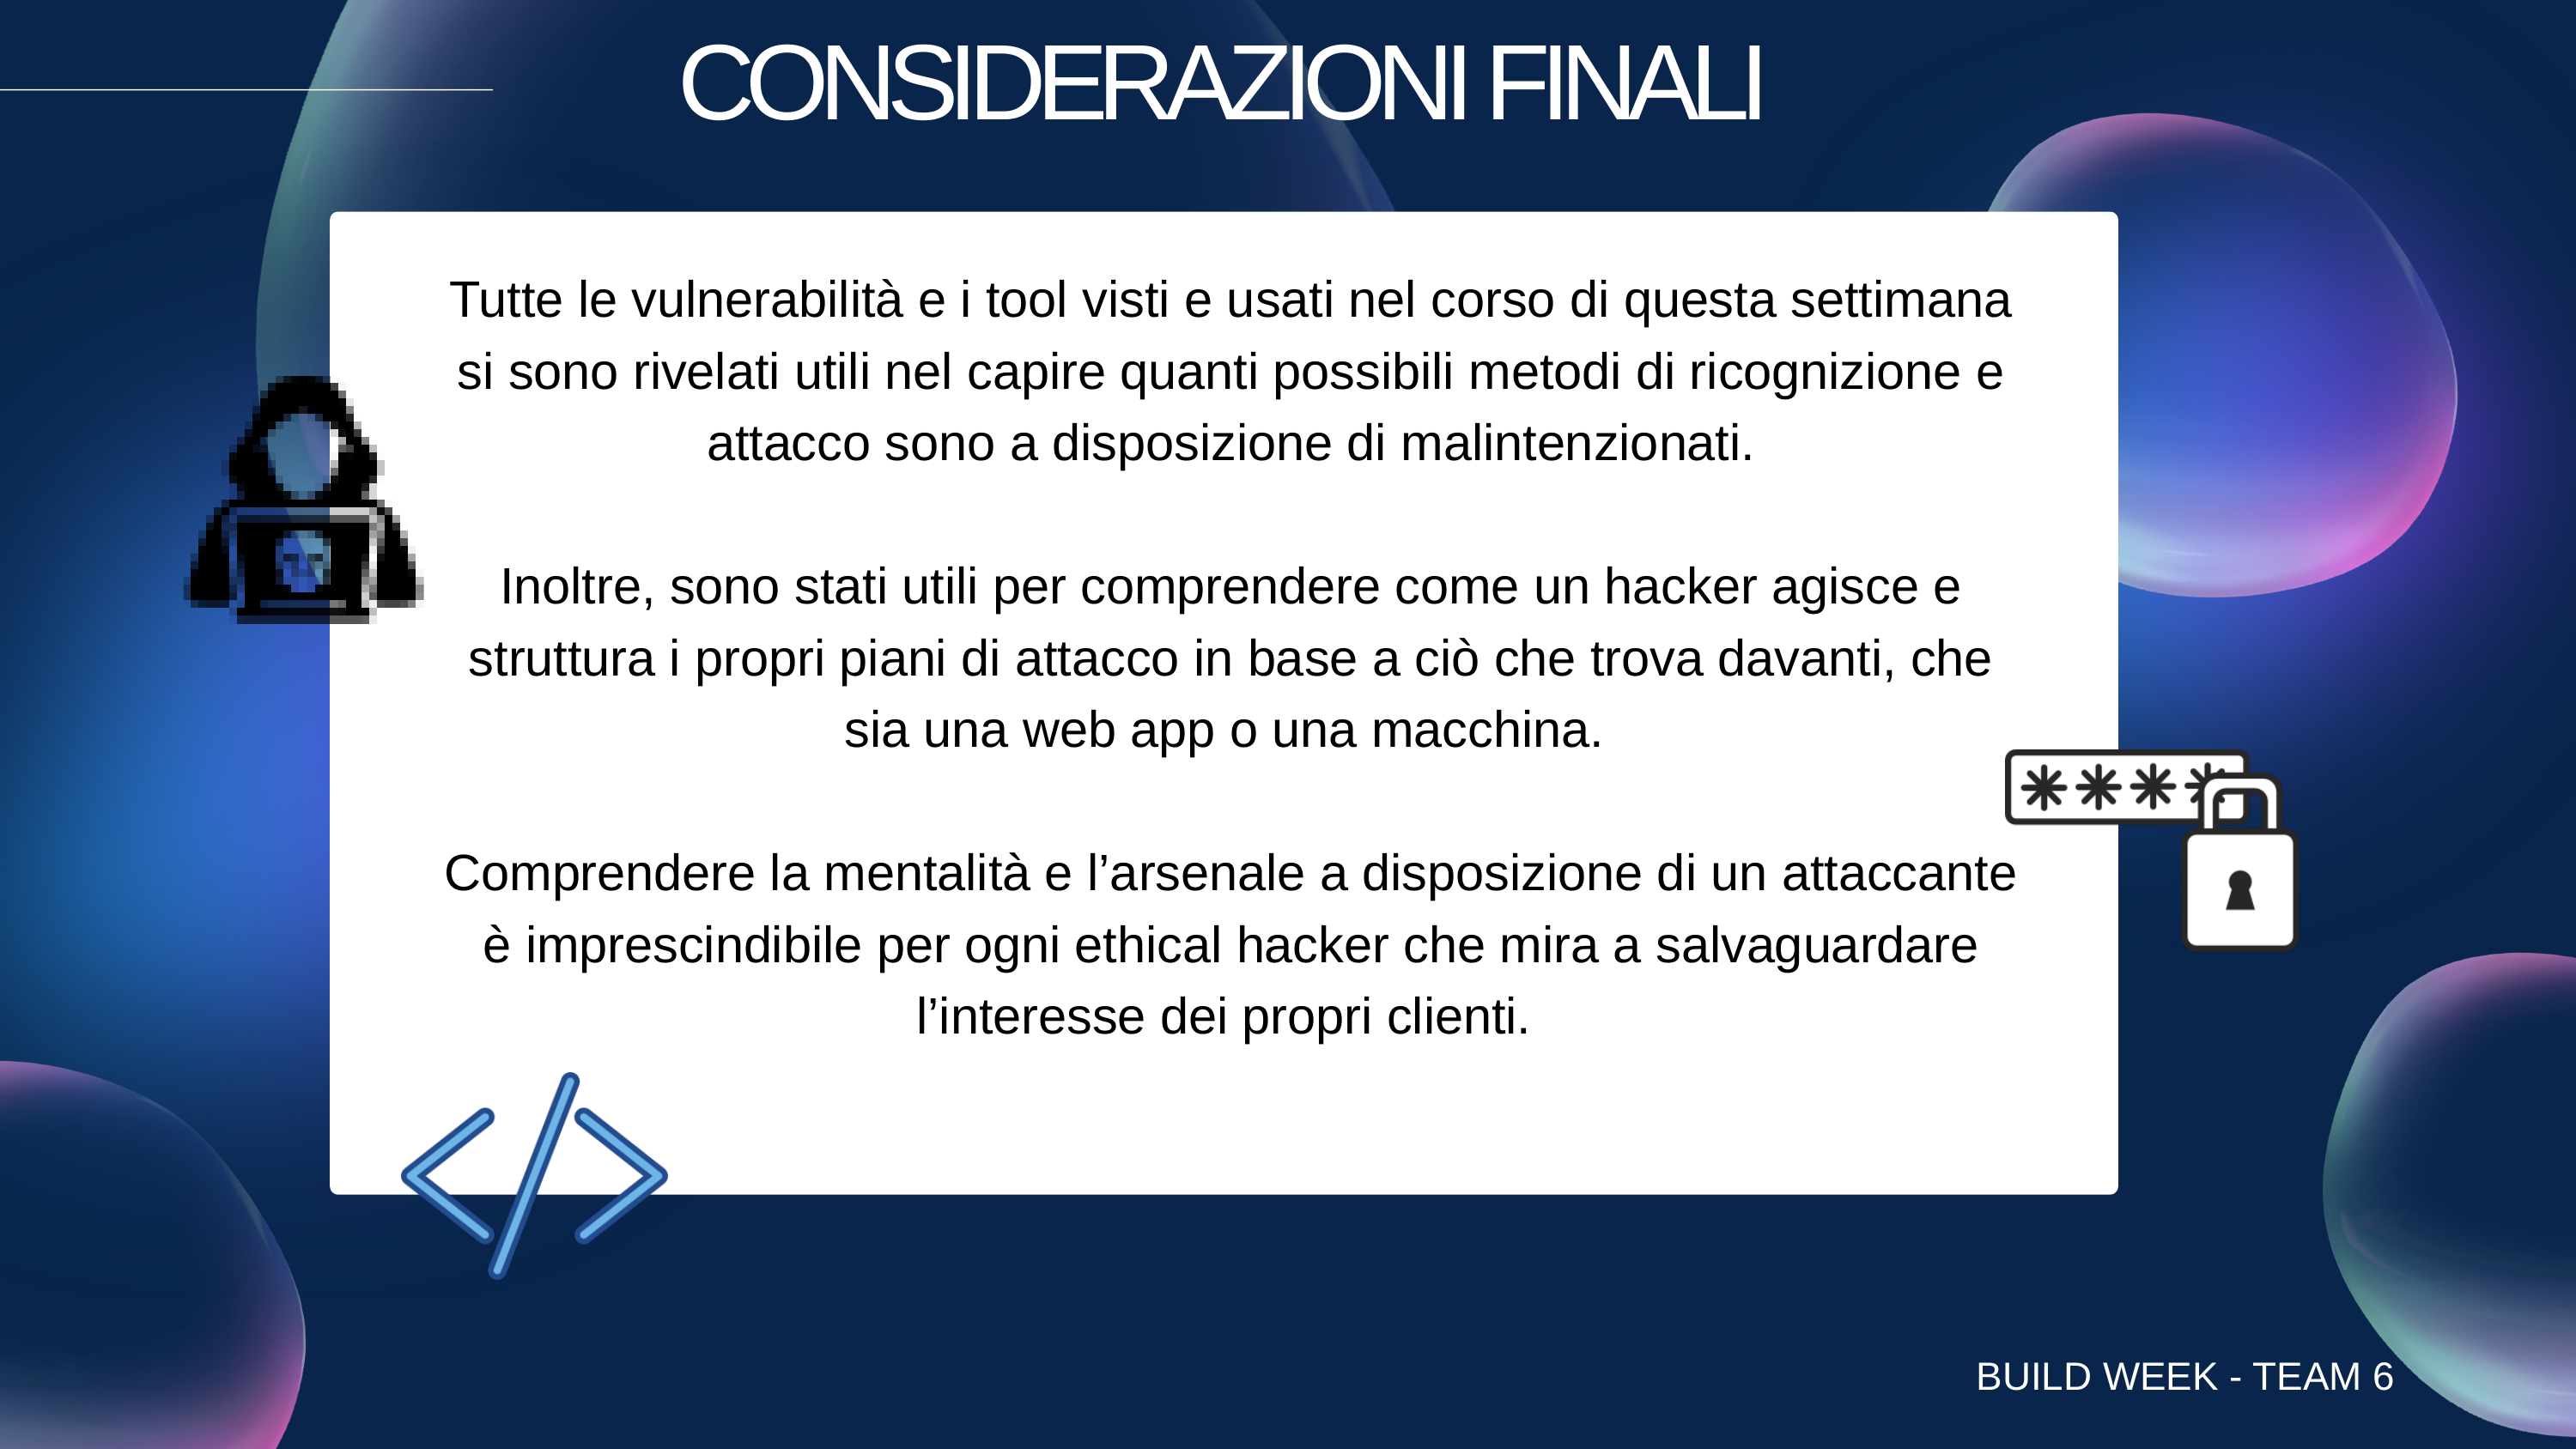

CONSIDERAZIONI FINALI

Tutte le vulnerabilità e i tool visti e usati nel corso di questa settimana si sono rivelati utili nel capire quanti possibili metodi di ricognizione e attacco sono a disposizione di malintenzionati.

Inoltre, sono stati utili per comprendere come un hacker agisce e struttura i propri piani di attacco in base a ciò che trova davanti, che sia una web app o una macchina.

Comprendere la mentalità e l’arsenale a disposizione di un attaccante è imprescindibile per ogni ethical hacker che mira a salvaguardare l’interesse dei propri clienti.

BUILD WEEK - TEAM 6